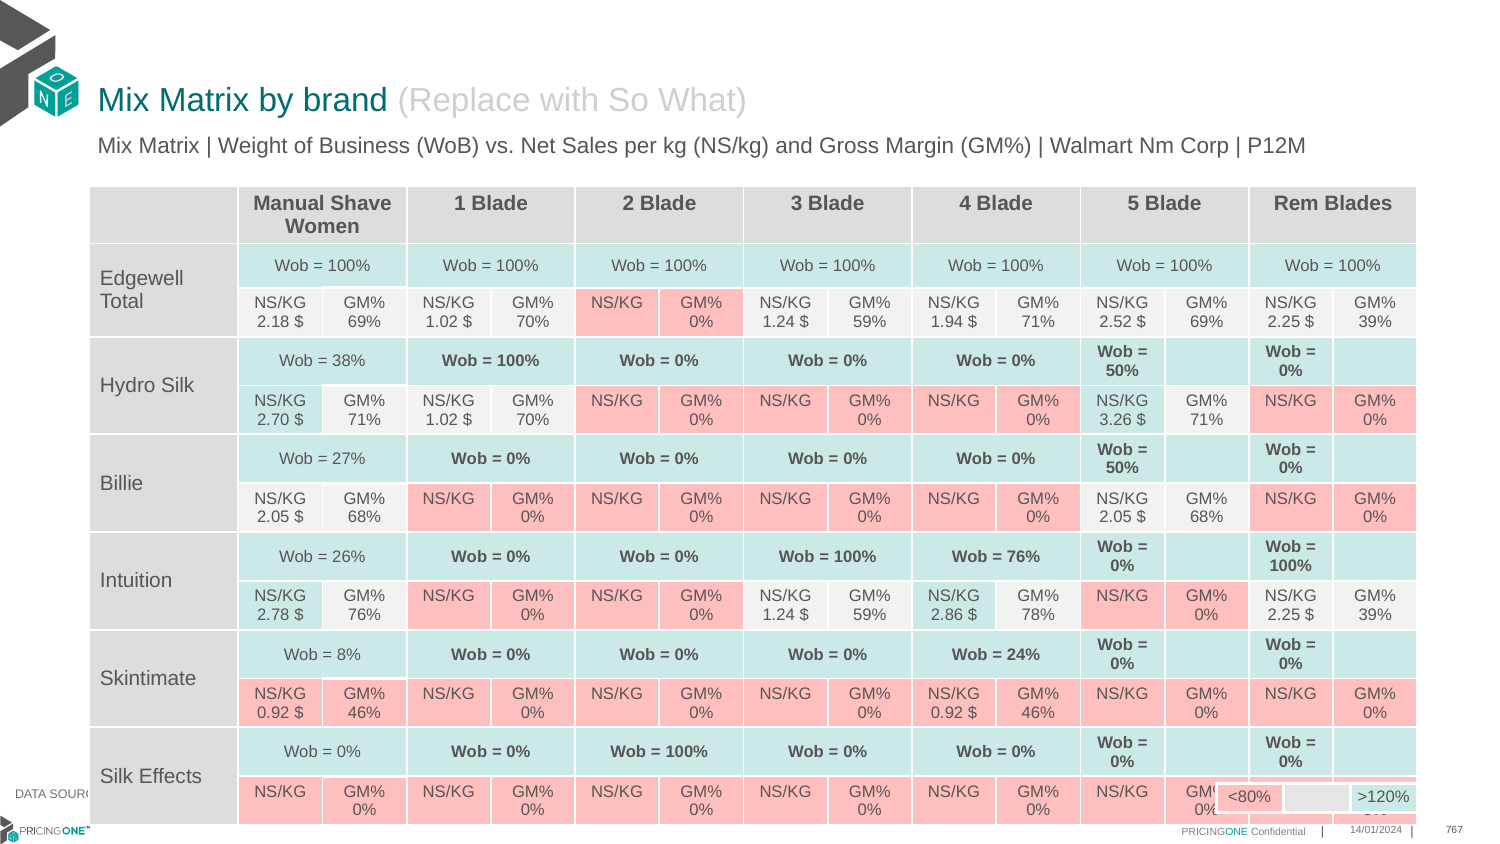

# Mix Matrix by brand (Replace with So What)
Mix Matrix | Weight of Business (WoB) vs. Net Sales per kg (NS/kg) and Gross Margin (GM%) | Walmart Nm Corp | P12M
|  | Manual Shave Women |  | 1 Blade |  | 2 Blade |  | 3 Blade |  | 4 Blade |  | 5 Blade |  | Rem Blades |  |
| --- | --- | --- | --- | --- | --- | --- | --- | --- | --- | --- | --- | --- | --- | --- |
| Edgewell Total | Wob = 100% |  | Wob = 100% |  | Wob = 100% |  | Wob = 100% |  | Wob = 100% |  | Wob = 100% |  | Wob = 100% |  |
|  | NS/KG 2.18 $ | GM% 69% | NS/KG 1.02 $ | GM% 70% | NS/KG | GM% 0% | NS/KG 1.24 $ | GM% 59% | NS/KG 1.94 $ | GM% 71% | NS/KG 2.52 $ | GM% 69% | NS/KG 2.25 $ | GM% 39% |
| Hydro Silk | Wob = 38% |  | Wob = 100% |  | Wob = 0% |  | Wob = 0% |  | Wob = 0% |  | Wob = 50% |  | Wob = 0% |  |
|  | NS/KG 2.70 $ | GM% 71% | NS/KG 1.02 $ | GM% 70% | NS/KG | GM% 0% | NS/KG | GM% 0% | NS/KG | GM% 0% | NS/KG 3.26 $ | GM% 71% | NS/KG | GM% 0% |
| Billie | Wob = 27% |  | Wob = 0% |  | Wob = 0% |  | Wob = 0% |  | Wob = 0% |  | Wob = 50% |  | Wob = 0% |  |
|  | NS/KG 2.05 $ | GM% 68% | NS/KG | GM% 0% | NS/KG | GM% 0% | NS/KG | GM% 0% | NS/KG | GM% 0% | NS/KG 2.05 $ | GM% 68% | NS/KG | GM% 0% |
| Intuition | Wob = 26% |  | Wob = 0% |  | Wob = 0% |  | Wob = 100% |  | Wob = 76% |  | Wob = 0% |  | Wob = 100% |  |
|  | NS/KG 2.78 $ | GM% 76% | NS/KG | GM% 0% | NS/KG | GM% 0% | NS/KG 1.24 $ | GM% 59% | NS/KG 2.86 $ | GM% 78% | NS/KG | GM% 0% | NS/KG 2.25 $ | GM% 39% |
| Skintimate | Wob = 8% |  | Wob = 0% |  | Wob = 0% |  | Wob = 0% |  | Wob = 24% |  | Wob = 0% |  | Wob = 0% |  |
|  | NS/KG 0.92 $ | GM% 46% | NS/KG | GM% 0% | NS/KG | GM% 0% | NS/KG | GM% 0% | NS/KG 0.92 $ | GM% 46% | NS/KG | GM% 0% | NS/KG | GM% 0% |
| Silk Effects | Wob = 0% |  | Wob = 0% |  | Wob = 100% |  | Wob = 0% |  | Wob = 0% |  | Wob = 0% |  | Wob = 0% |  |
|  | NS/KG | GM% 0% | NS/KG | GM% 0% | NS/KG | GM% 0% | NS/KG | GM% 0% | NS/KG | GM% 0% | NS/KG | GM% 0% | NS/KG | GM% 0% |
DATA SOURCE: Trade Panel/Retailer Data | Ending August 2024
| <80% |  | >120% |
| --- | --- | --- |

14/01/2024
767